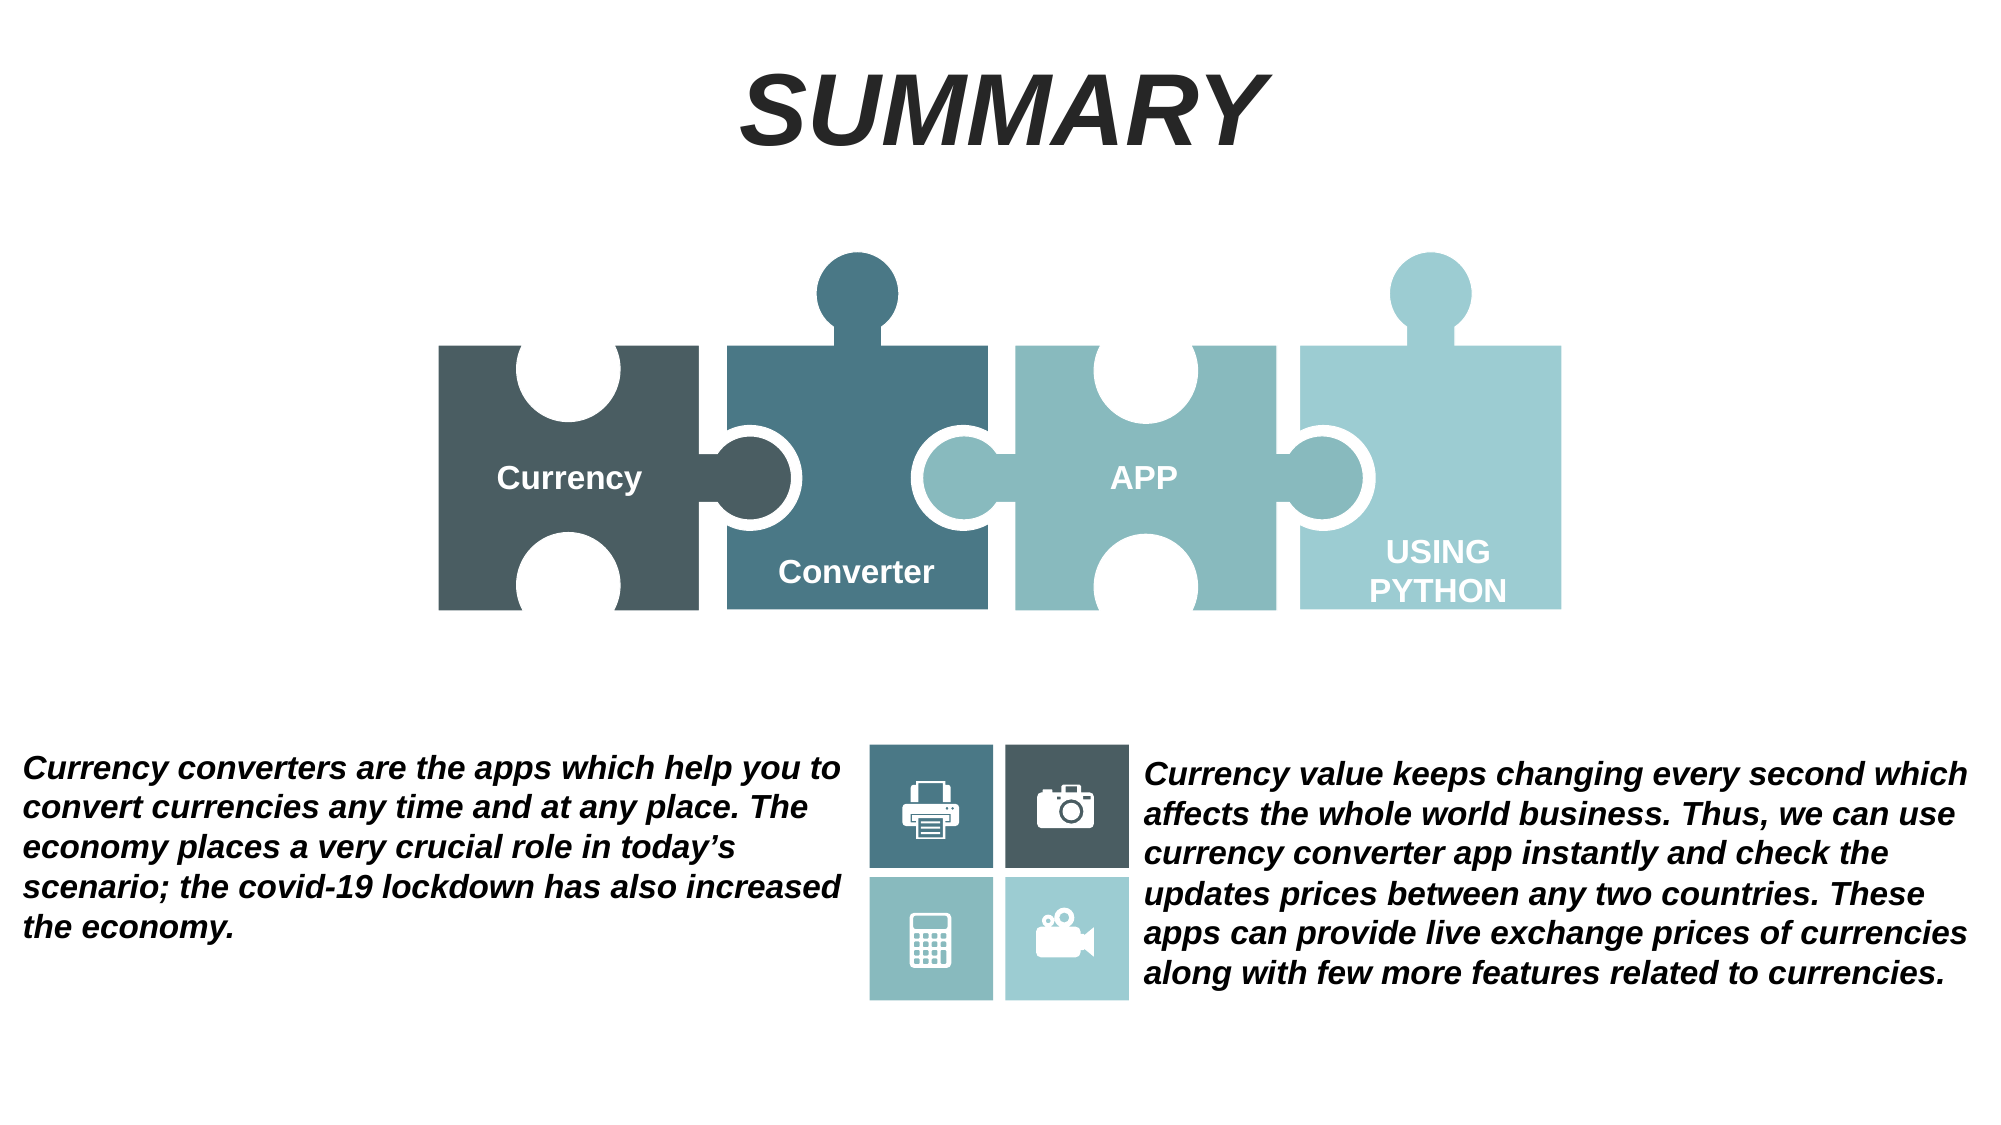

SUMMARY

Currency
APP
USING PYTHON
Converter
Currency converters are the apps which help you to convert currencies any time and at any place. The economy places a very crucial role in today’s scenario; the covid-19 lockdown has also increased the economy.

Currency value keeps changing every second which affects the whole world business. Thus, we can use currency converter app instantly and check the updates prices between any two countries. These apps can provide live exchange prices of currencies along with few more features related to currencies.